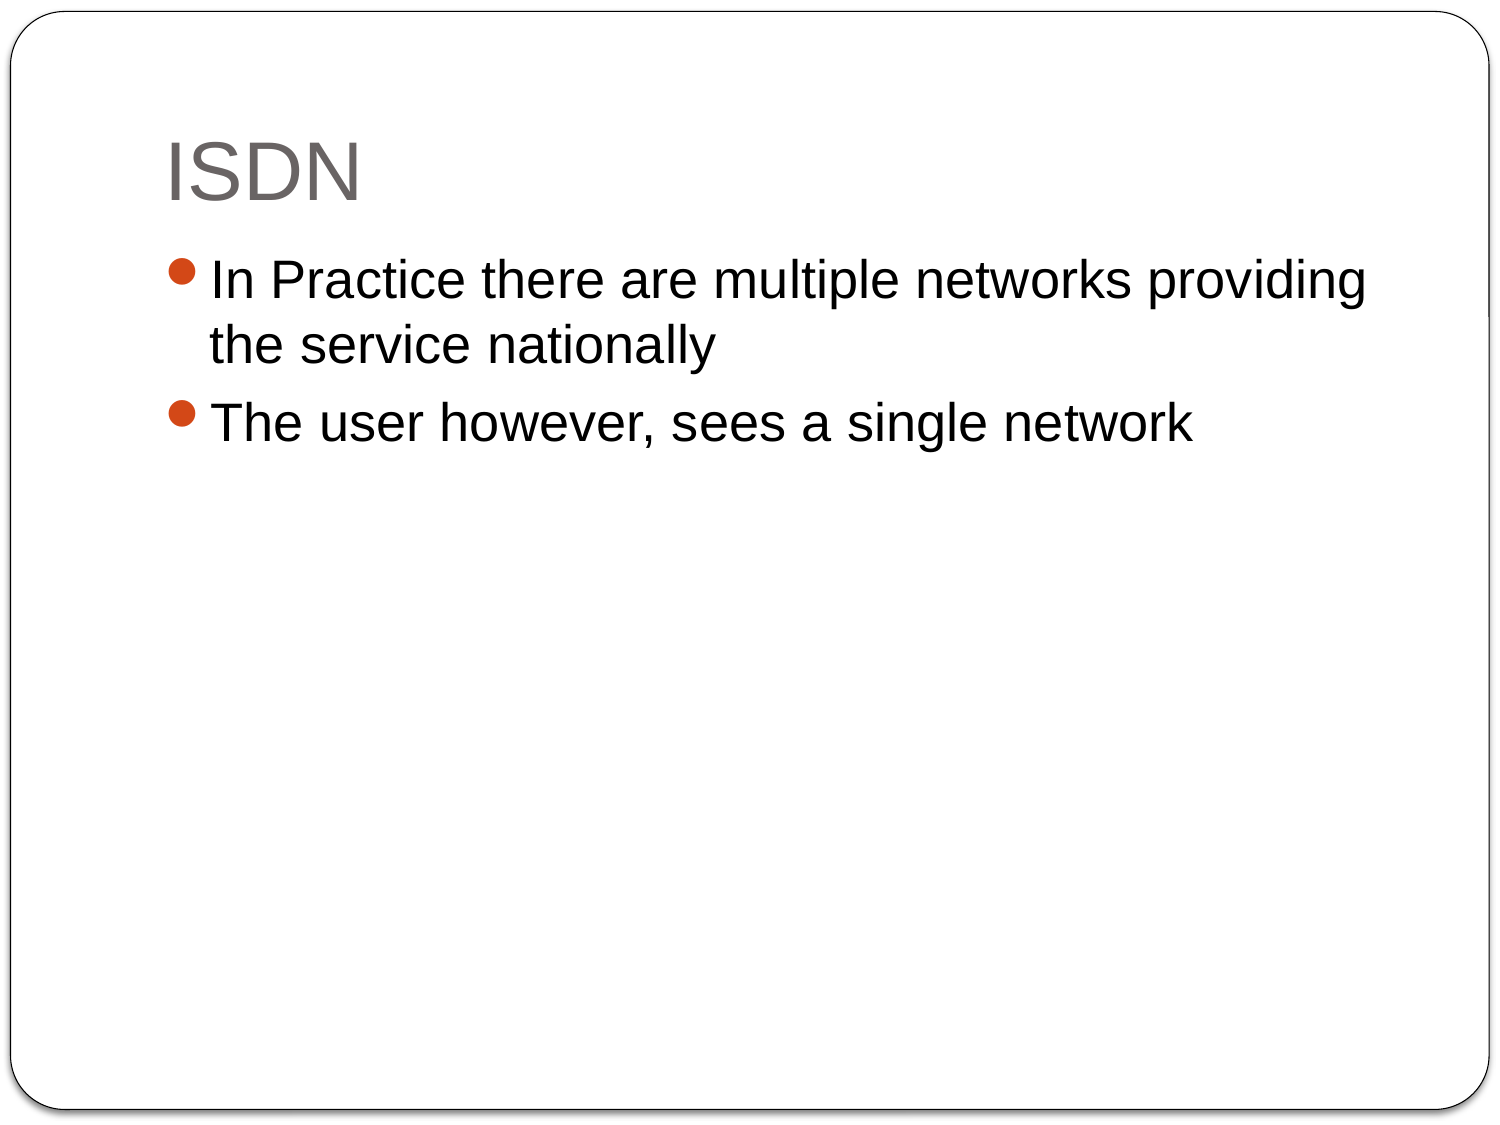

# ISDN
In Practice there are multiple networks providing the service nationally
The user however, sees a single network
206